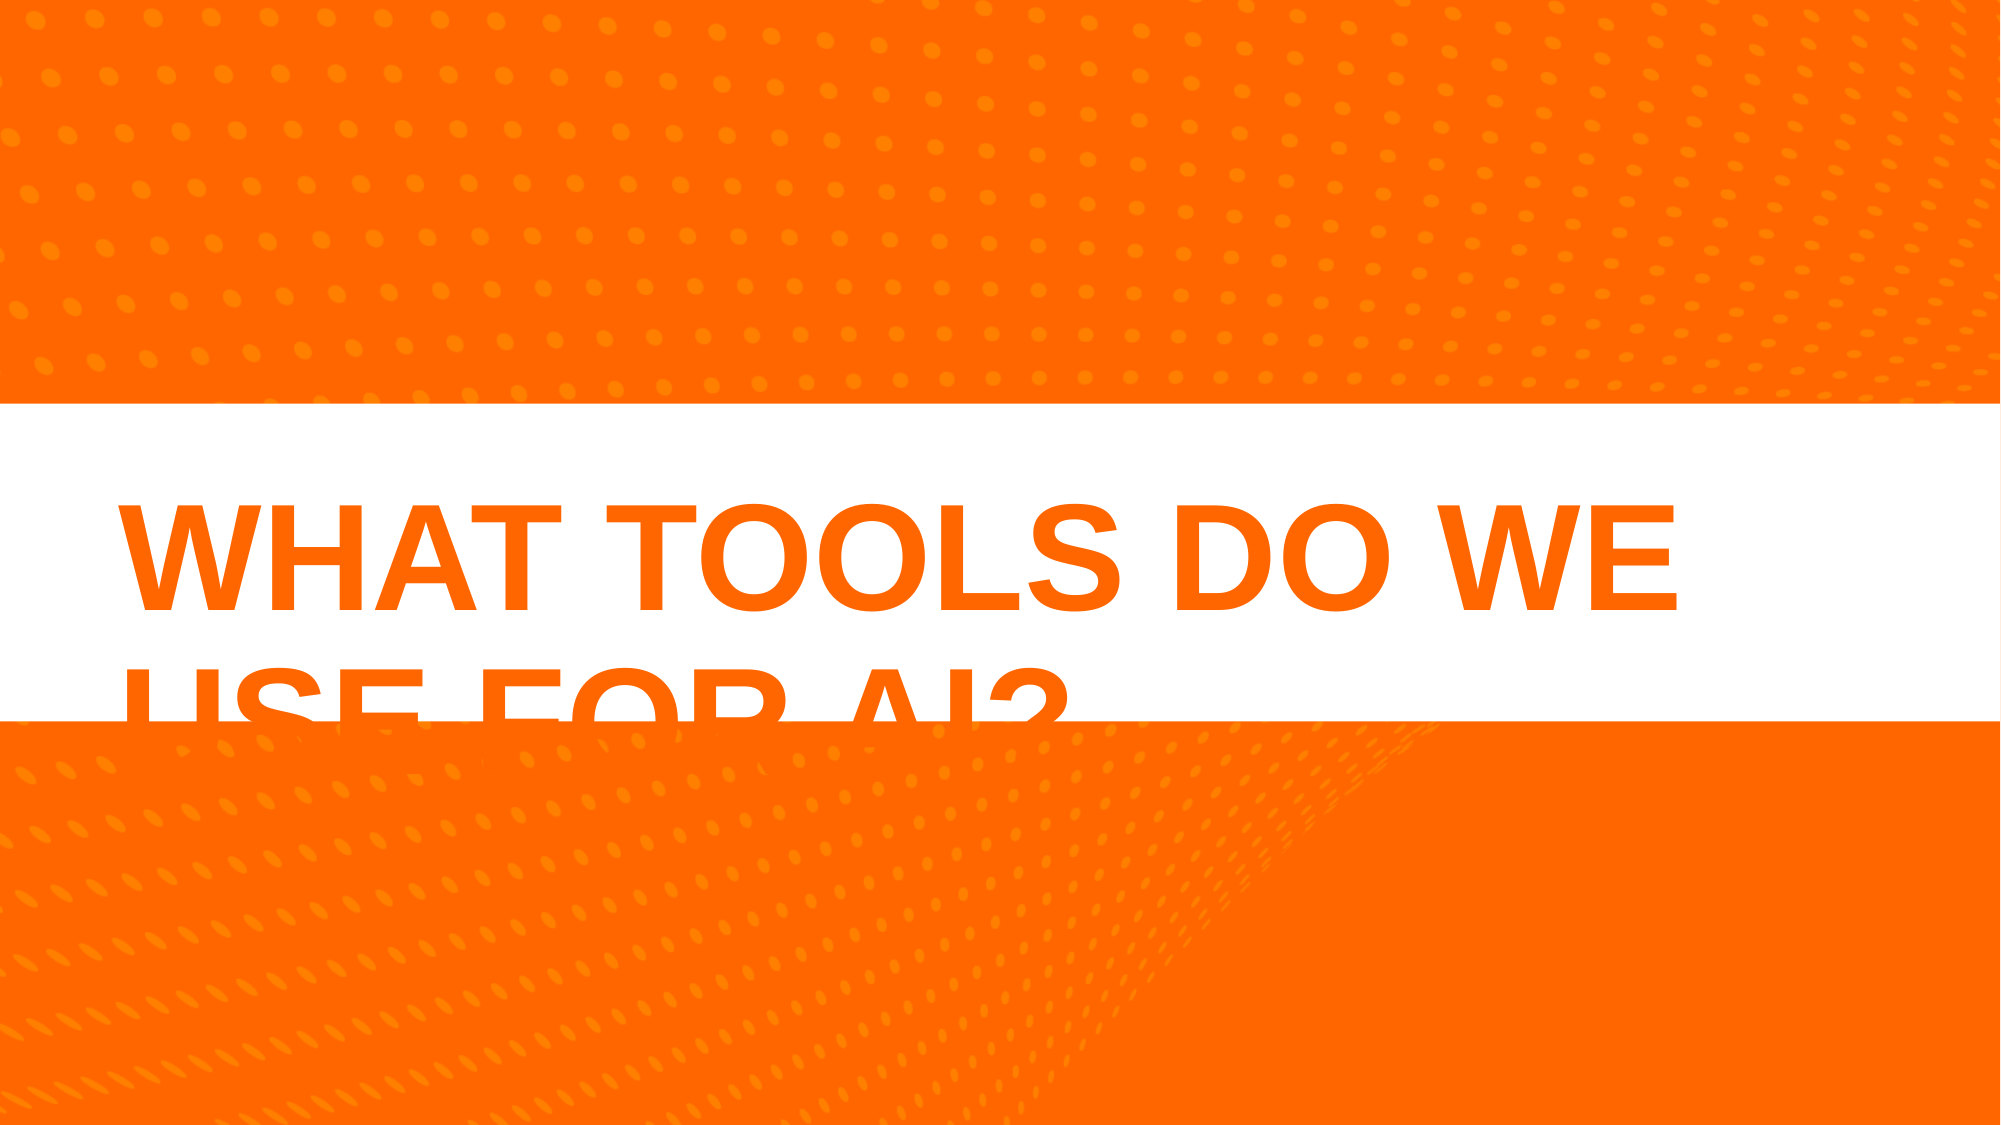

# What tools do we use for AI?